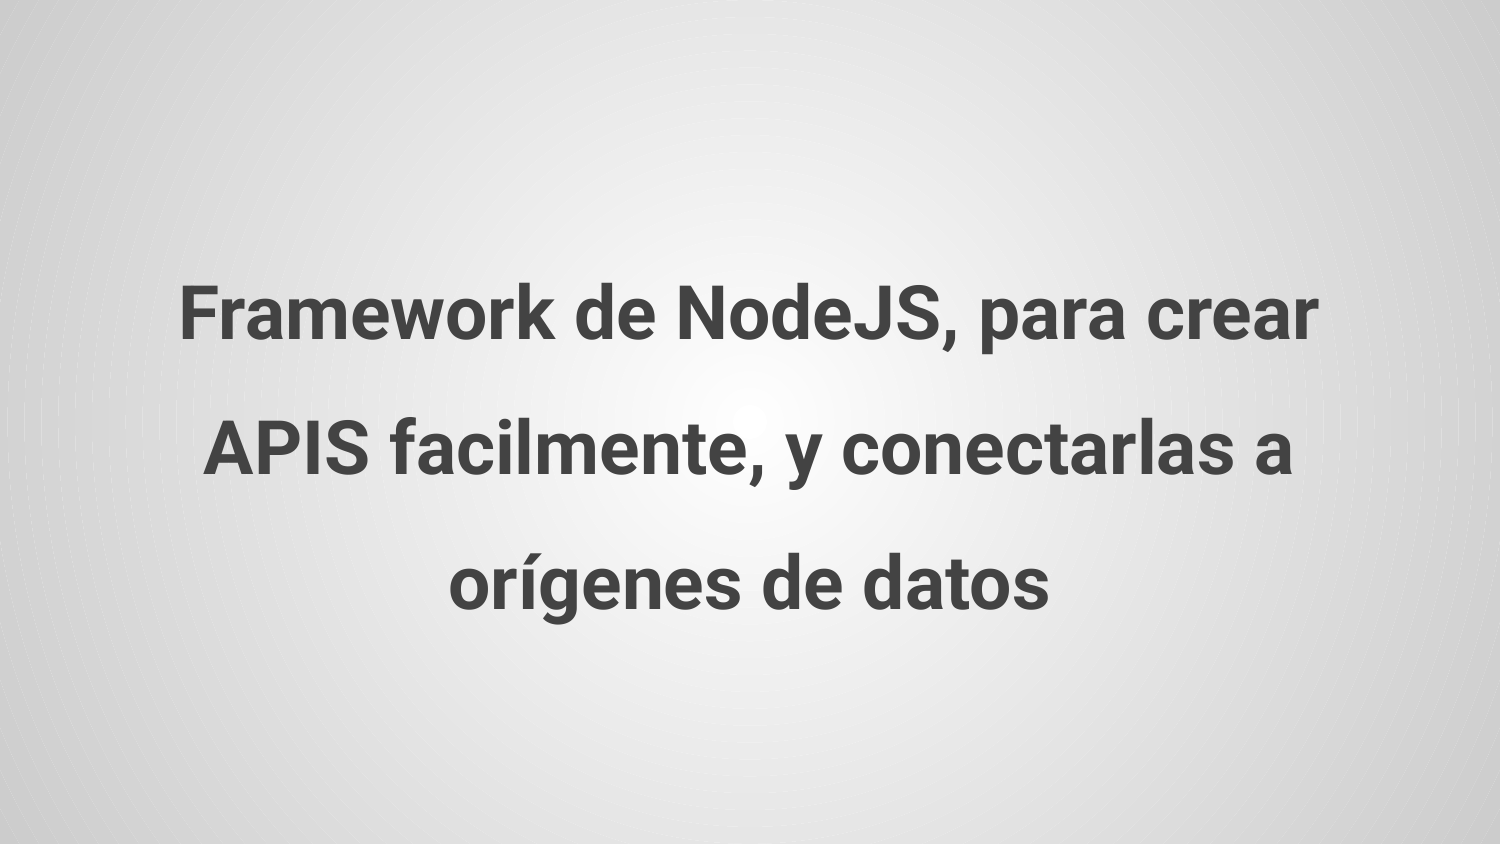

Framework de NodeJS, para crear APIS facilmente, y conectarlas a orígenes de datos